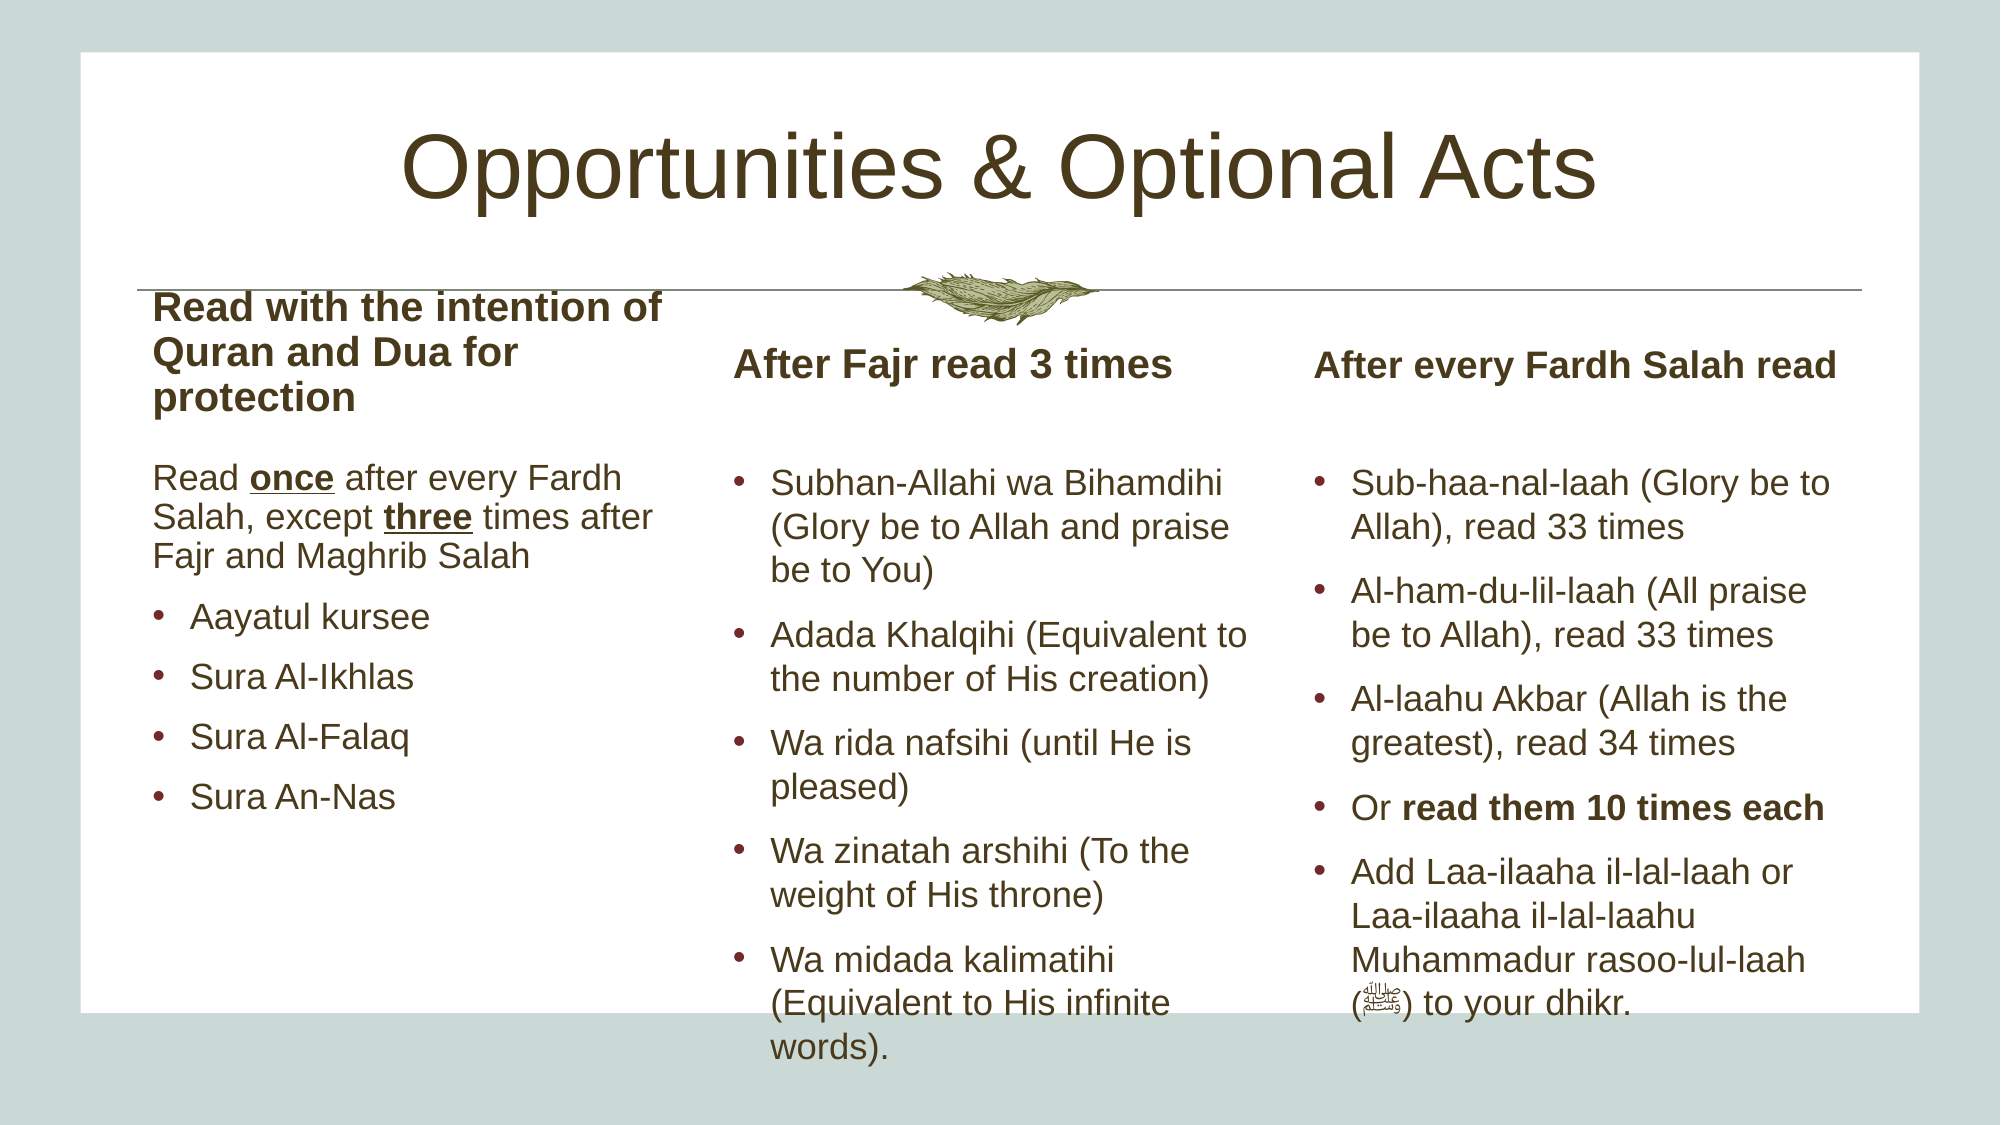

# Opportunities & Optional Acts
After Fajr read 3 times
After every Fardh Salah read
Read with the intention of Quran and Dua for protection
Read once after every Fardh Salah, except three times after Fajr and Maghrib Salah
Aayatul kursee
Sura Al-Ikhlas
Sura Al-Falaq
Sura An-Nas
Subhan-Allahi wa Bihamdihi (Glory be to Allah and praise be to You)
Adada Khalqihi (Equivalent to the number of His creation)
Wa rida nafsihi (until He is pleased)
Wa zinatah arshihi (To the weight of His throne)
Wa midada kalimatihi (Equivalent to His infinite words).
Sub-haa-nal-laah (Glory be to Allah), read 33 times
Al-ham-du-lil-laah (All praise be to Allah), read 33 times
Al-laahu Akbar (Allah is the greatest), read 34 times
Or read them 10 times each
Add Laa-ilaaha il-lal-laah or Laa-ilaaha il-lal-laahu Muhammadur rasoo-lul-laah (ﷺ) to your dhikr.